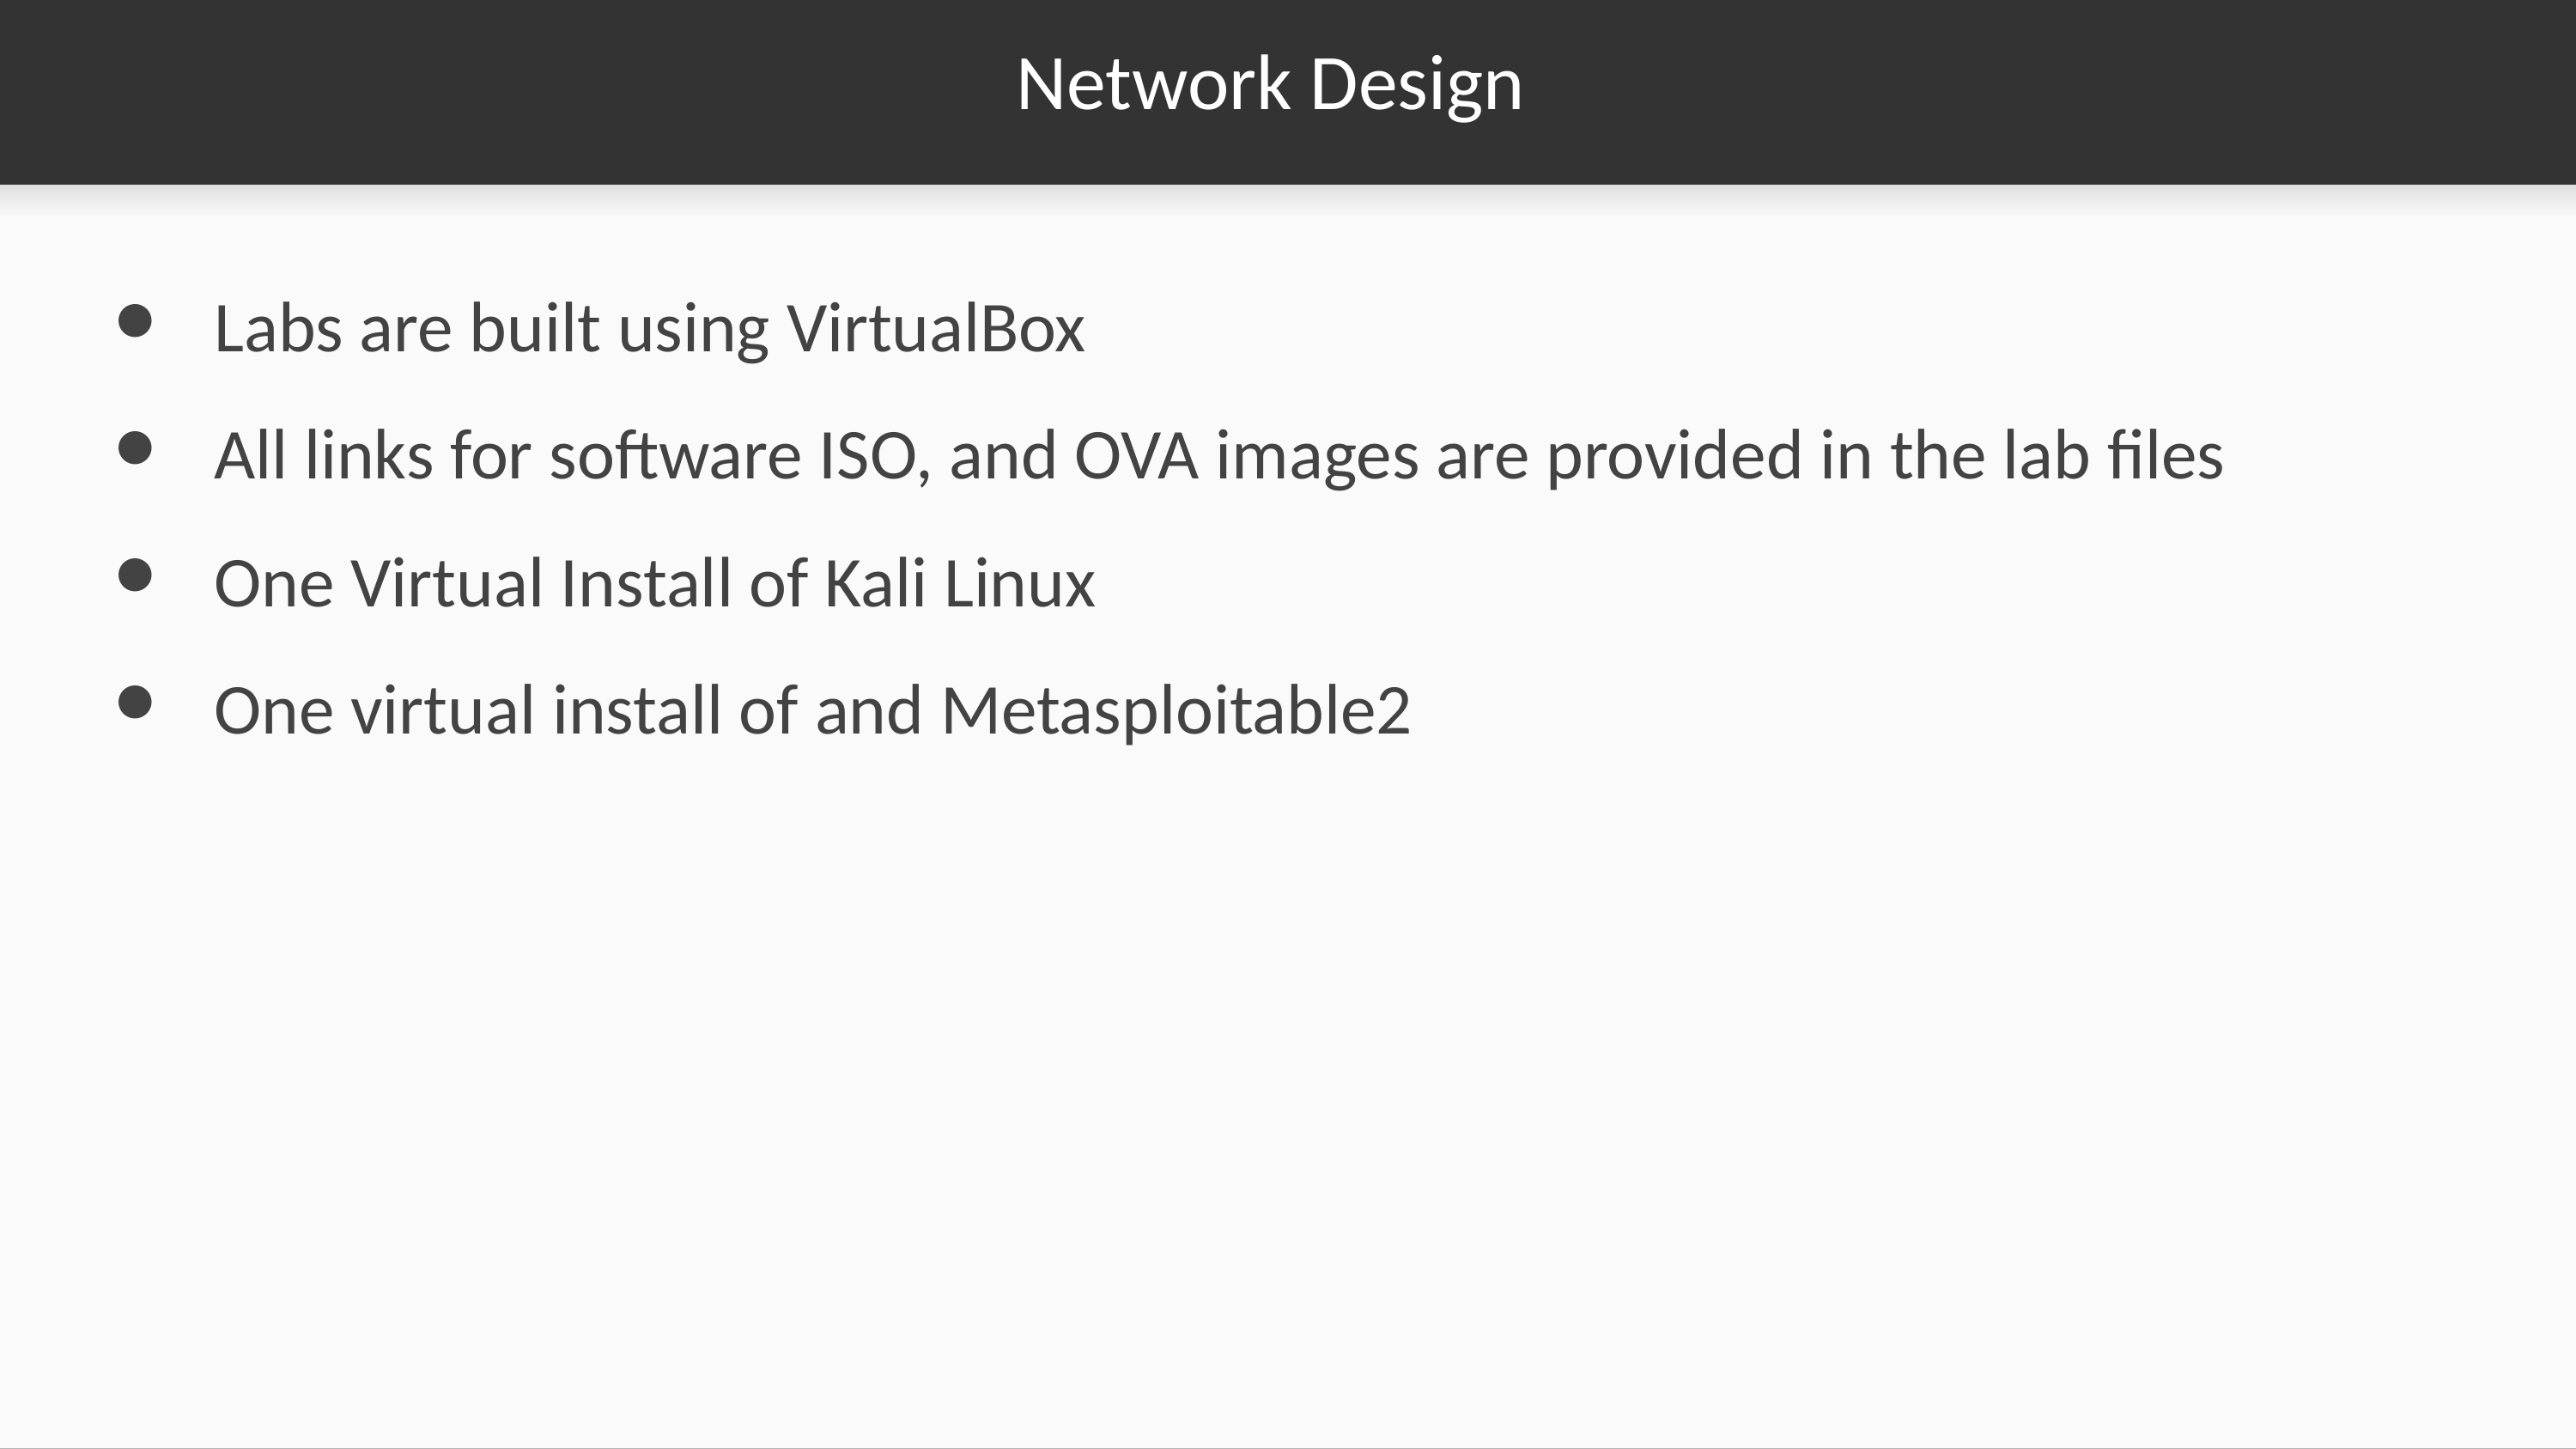

# Network Design
Labs are built using VirtualBox
All links for software ISO, and OVA images are provided in the lab files
One Virtual Install of Kali Linux
One virtual install of and Metasploitable2